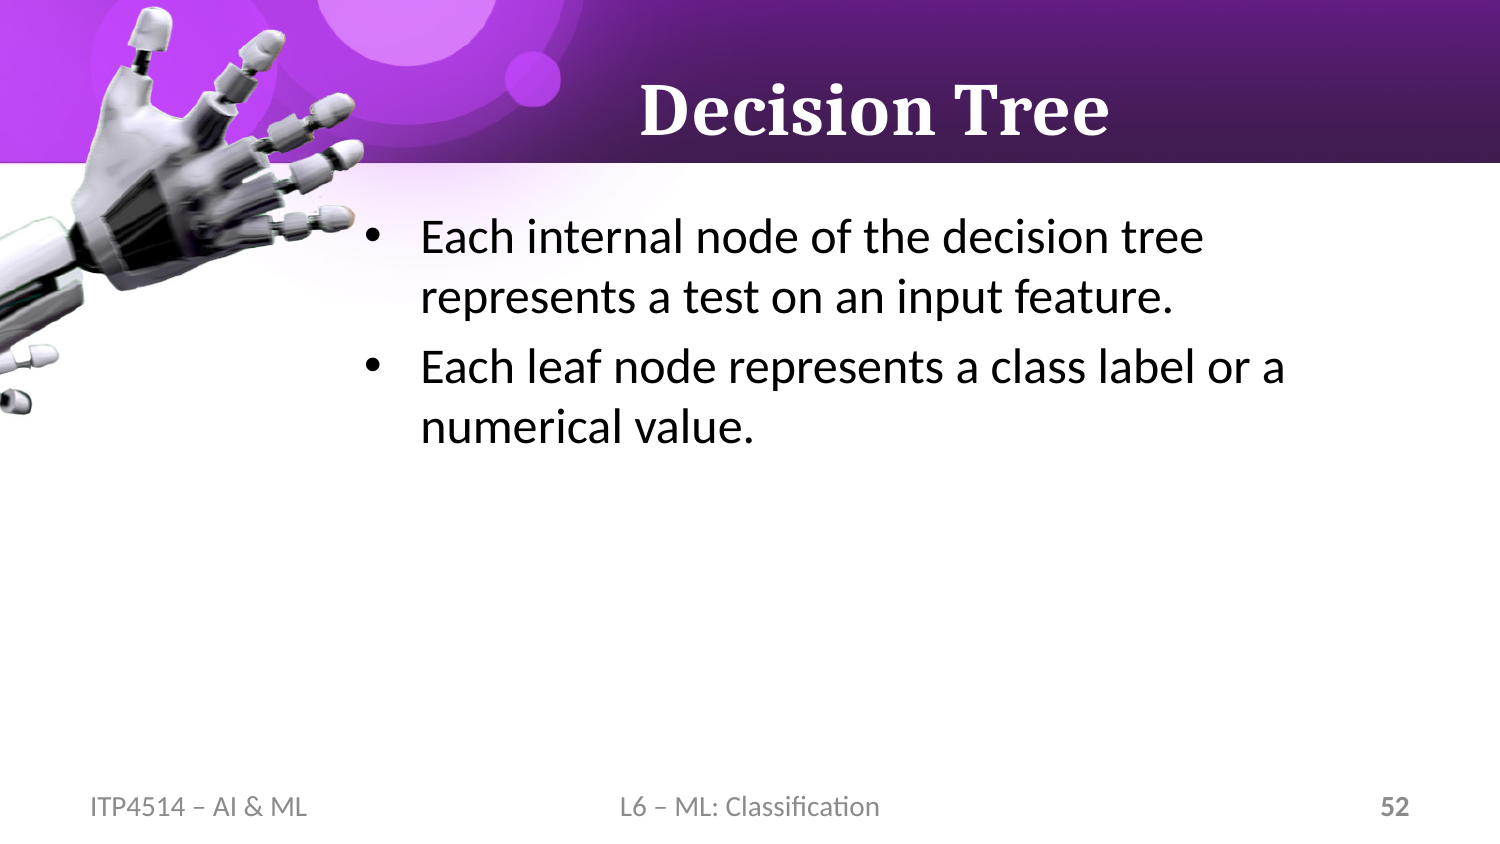

# Decision Tree
Each internal node of the decision tree represents a test on an input feature.
Each leaf node represents a class label or a numerical value.
ITP4514 – AI & ML
L6 – ML: Classification
52